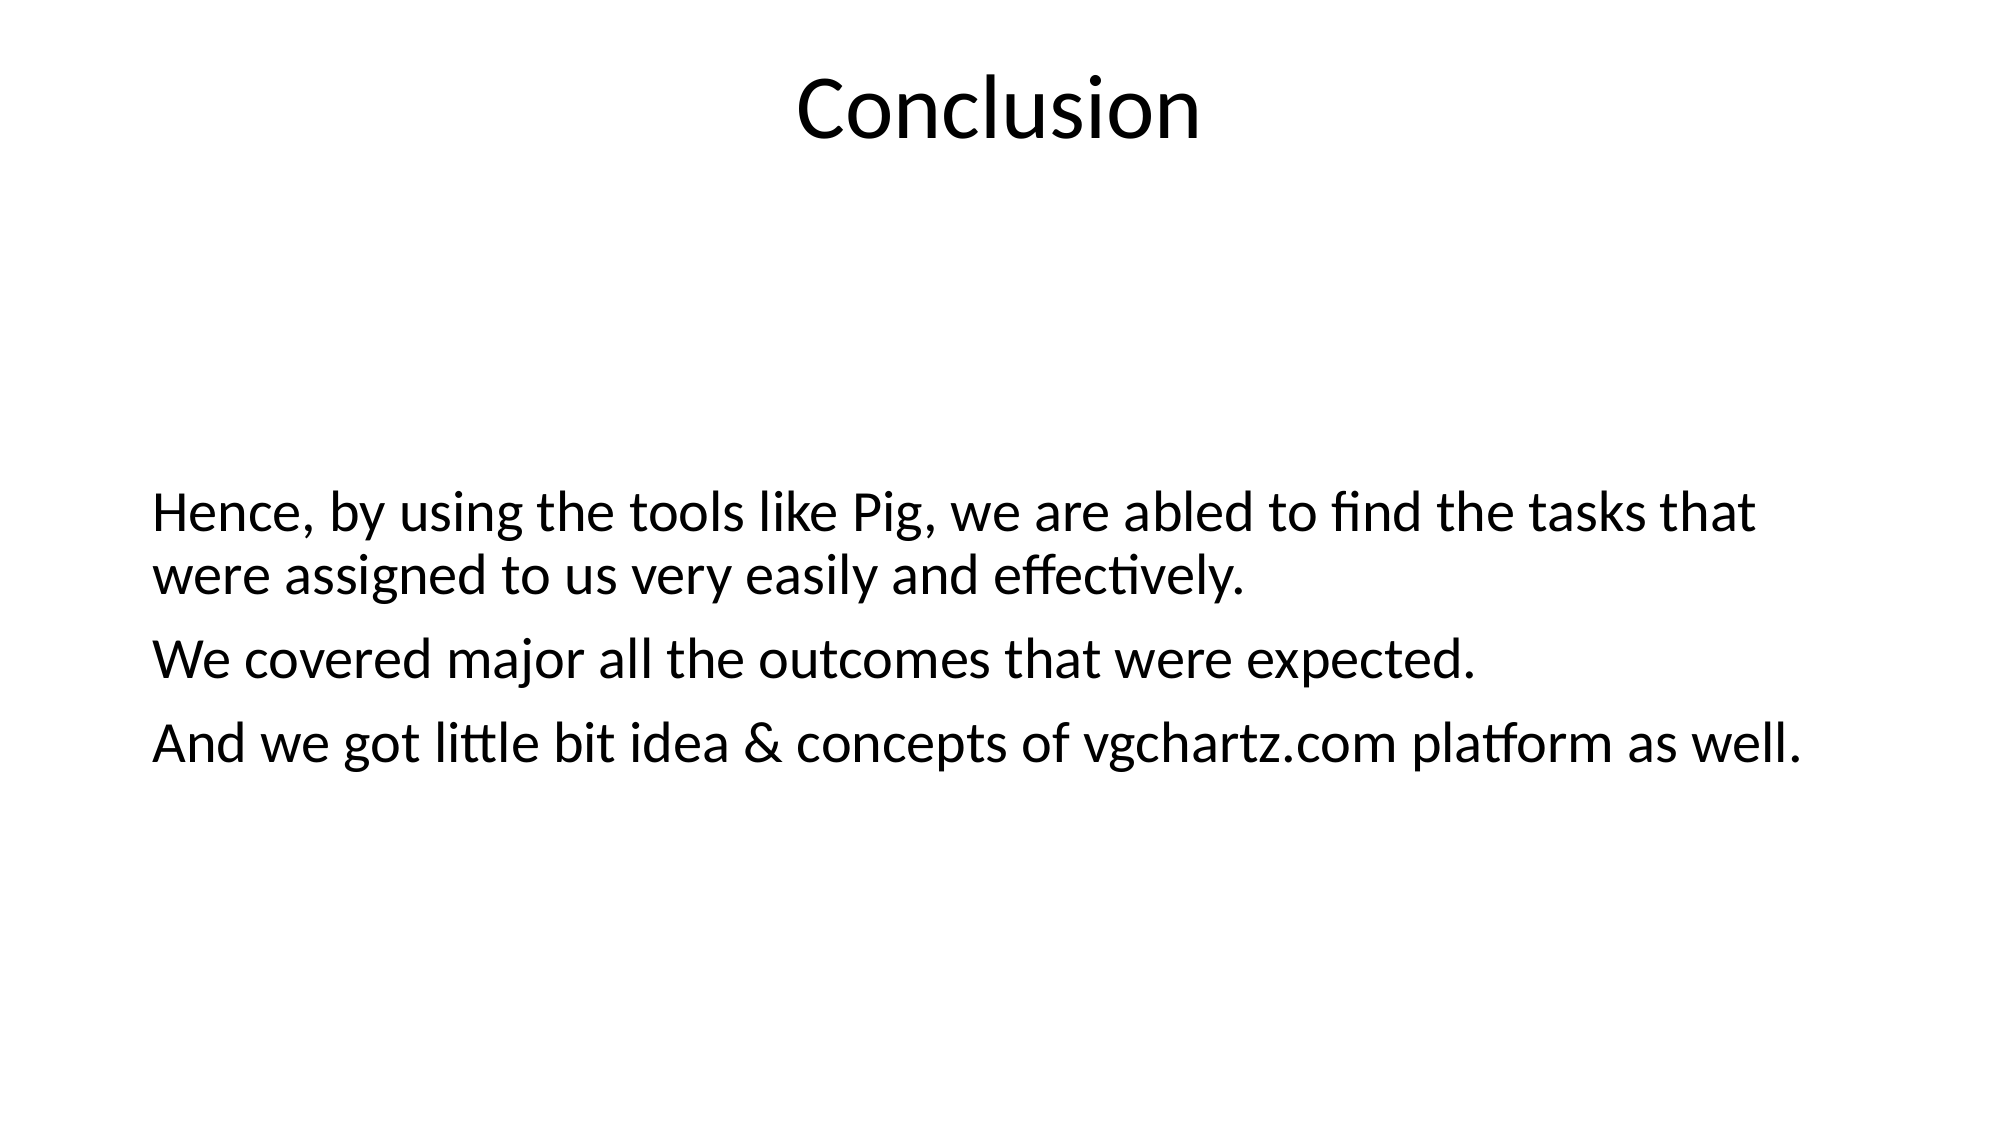

# Conclusion

Hence, by using the tools like Pig, we are abled to find the tasks that were assigned to us very easily and effectively.
We covered major all the outcomes that were expected.
And we got little bit idea & concepts of vgchartz.com platform as well.